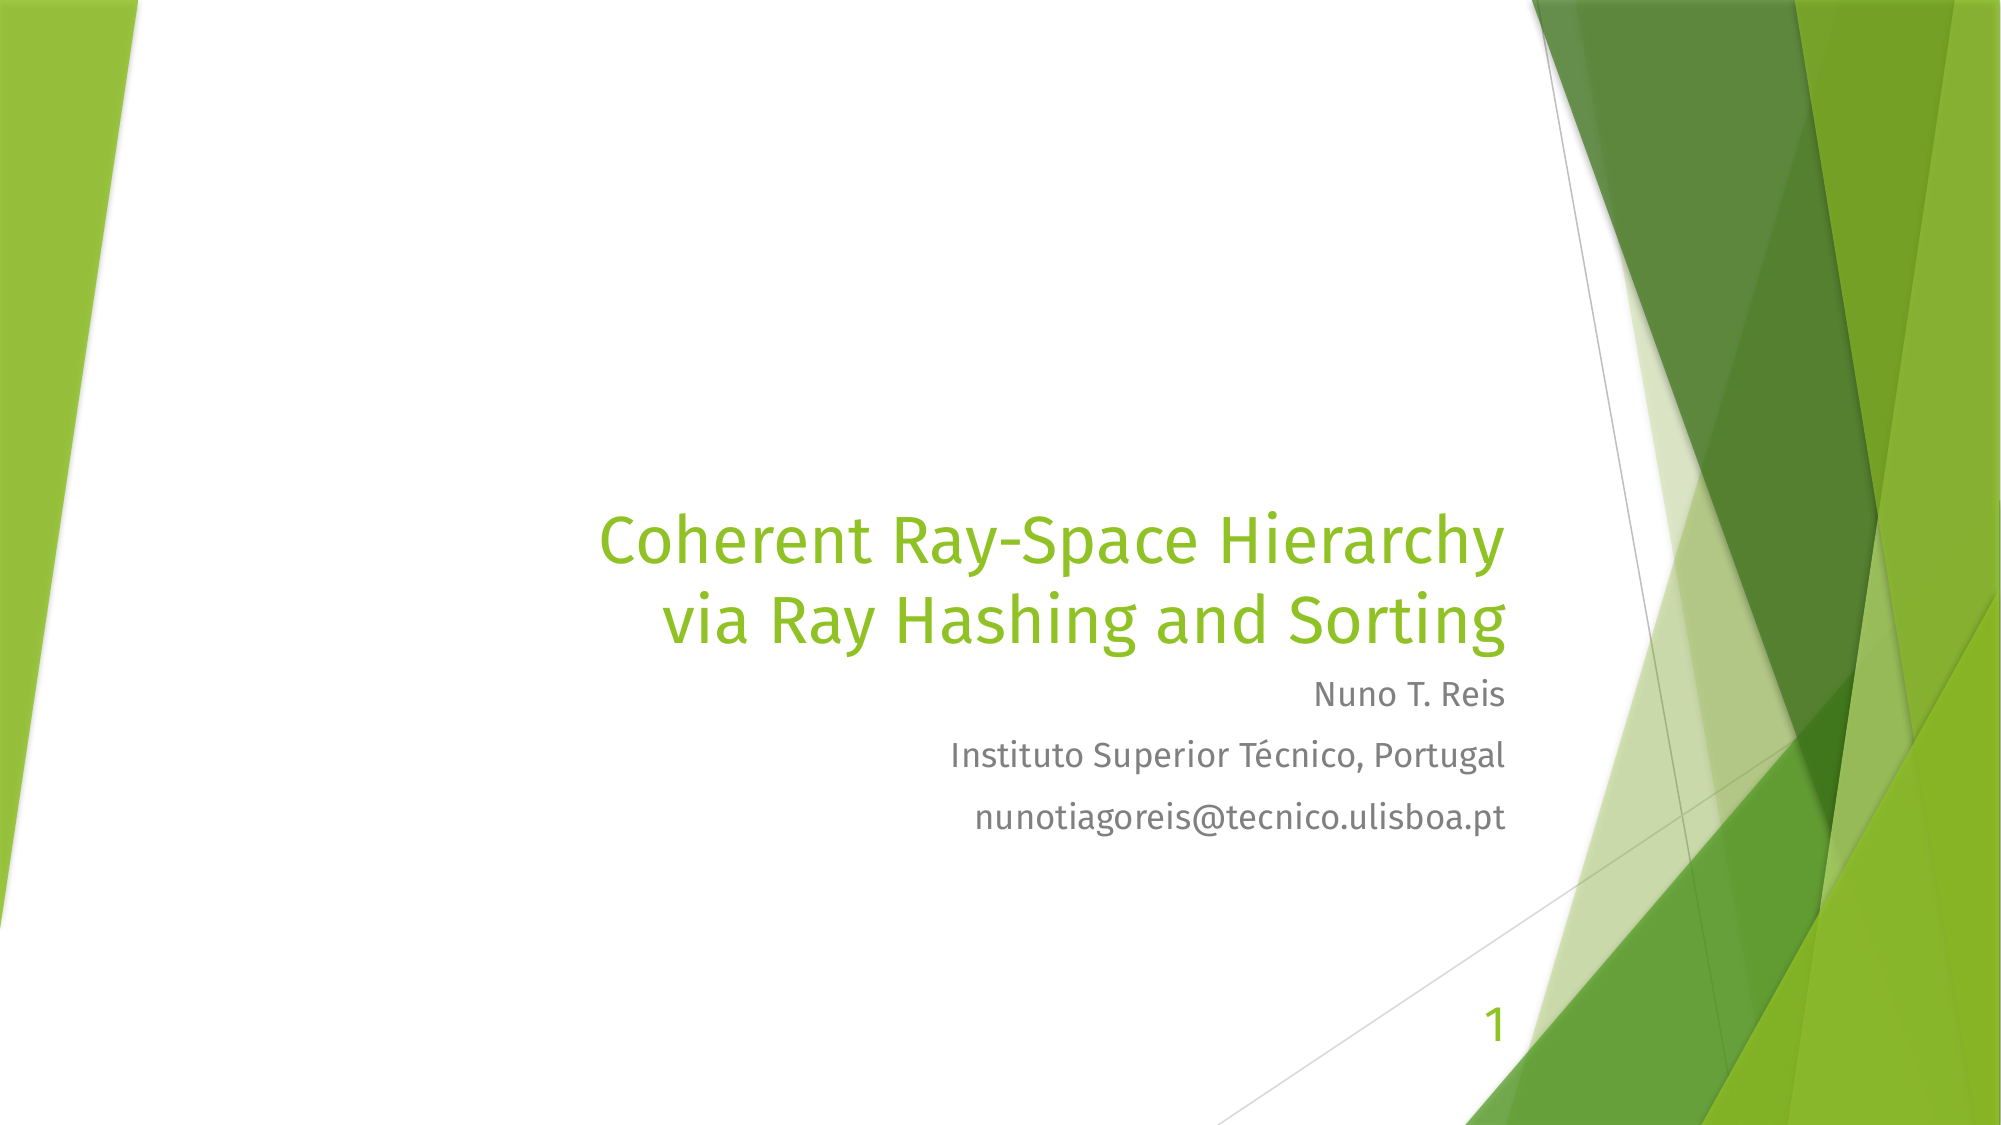

# Coherent Ray-Space Hierarchy via Ray Hashing and Sorting
Nuno T. Reis
Instituto Superior Técnico, Portugal
nunotiagoreis@tecnico.ulisboa.pt
1